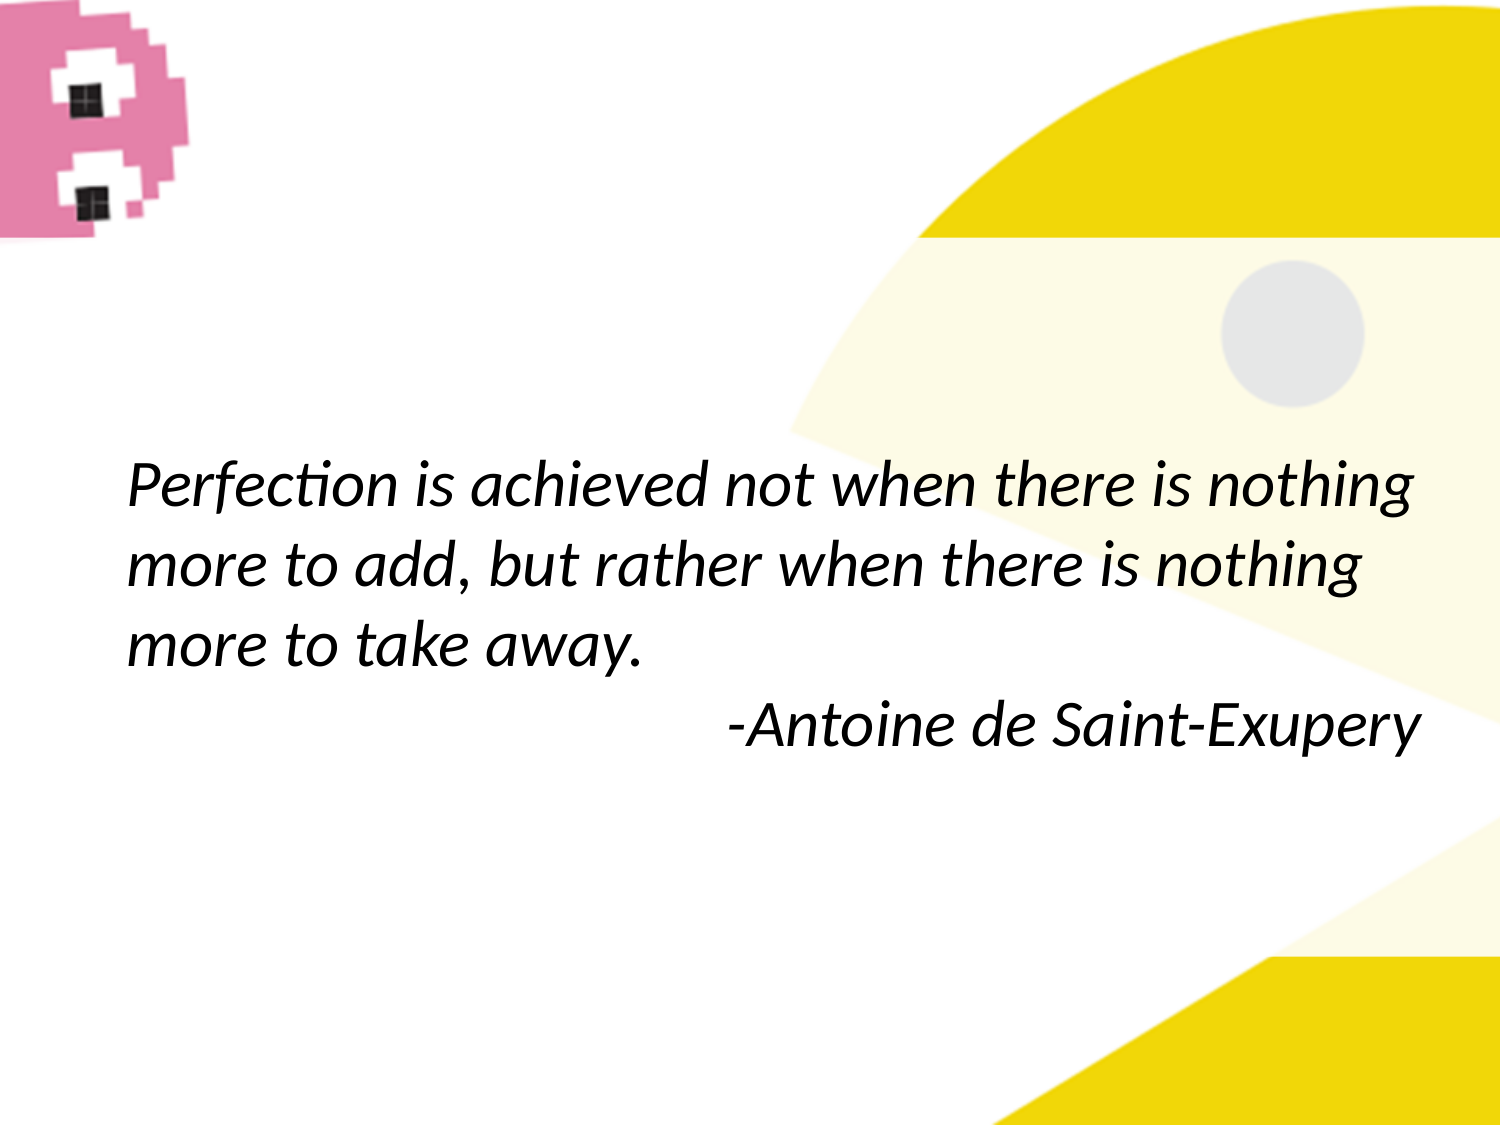

Perfection is achieved not when there is nothing more to add, but rather when there is nothing more to take away.
				-Antoine de Saint-Exupery